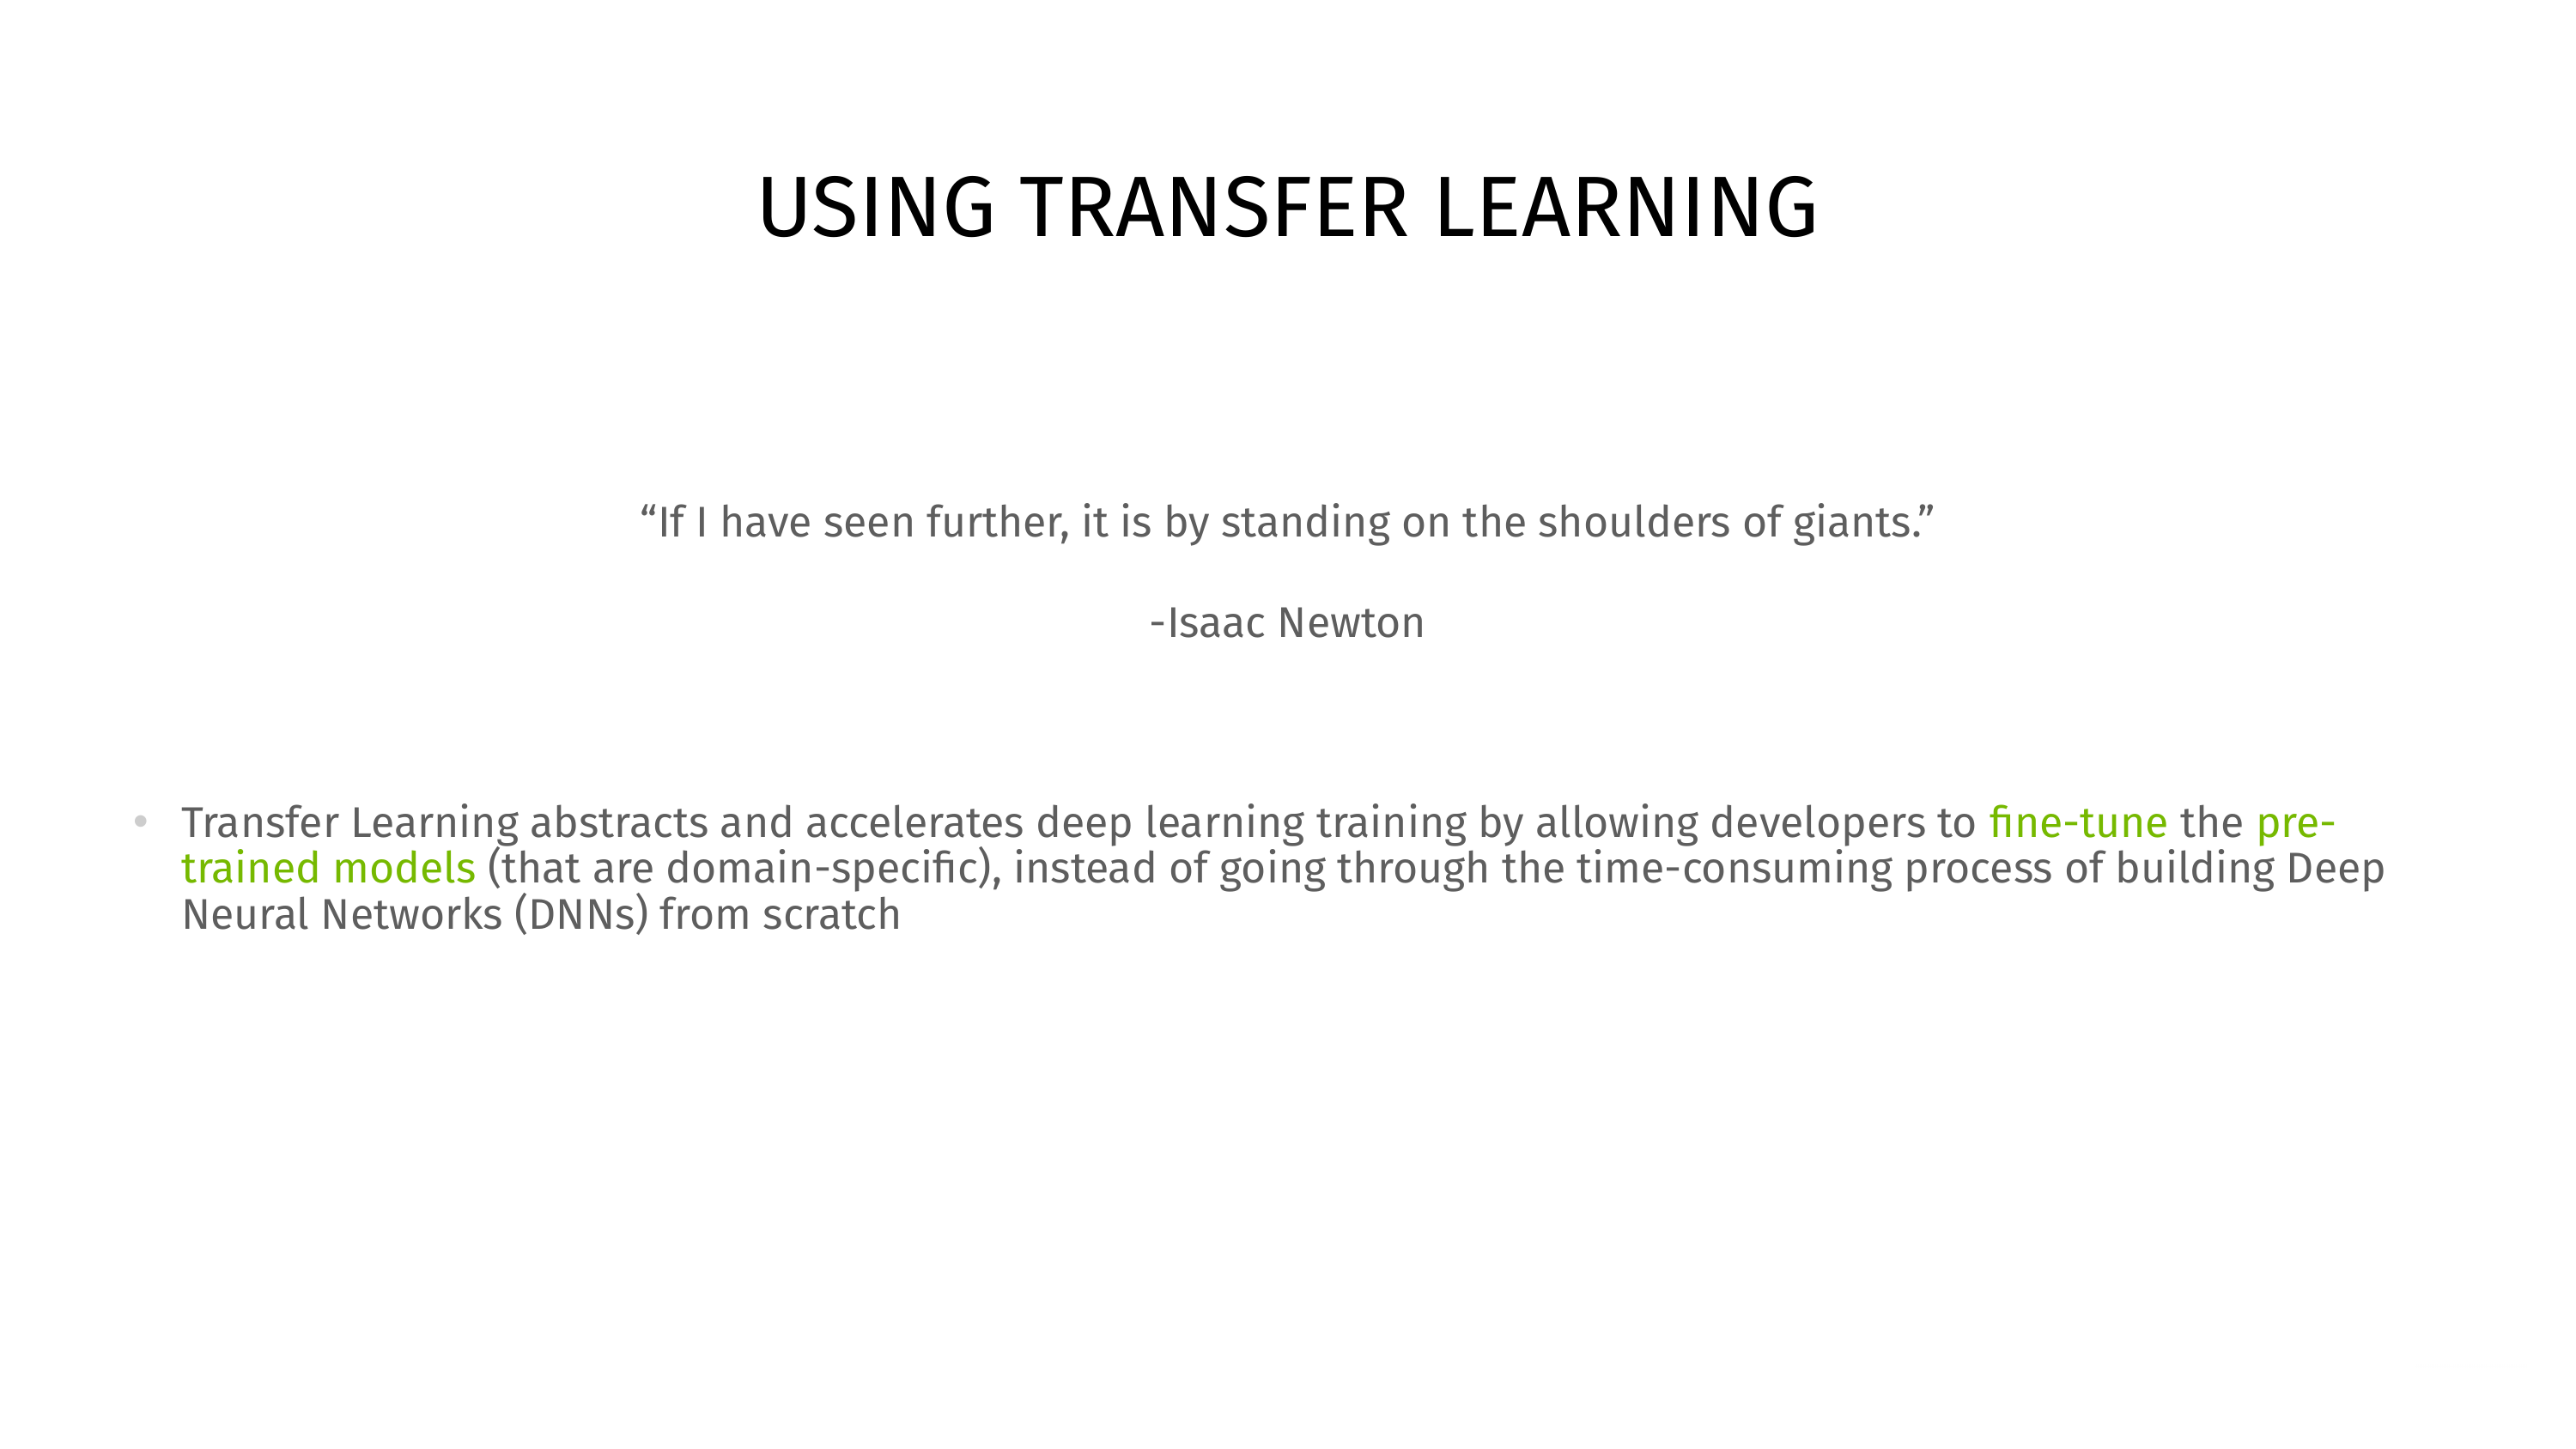

# Using Transfer Learning

“If I have seen further, it is by standing on the shoulders of giants.”
-Isaac Newton

Transfer Learning abstracts and accelerates deep learning training by allowing developers to fine-tune the pre-trained models (that are domain-specific), instead of going through the time-consuming process of building Deep Neural Networks (DNNs) from scratch